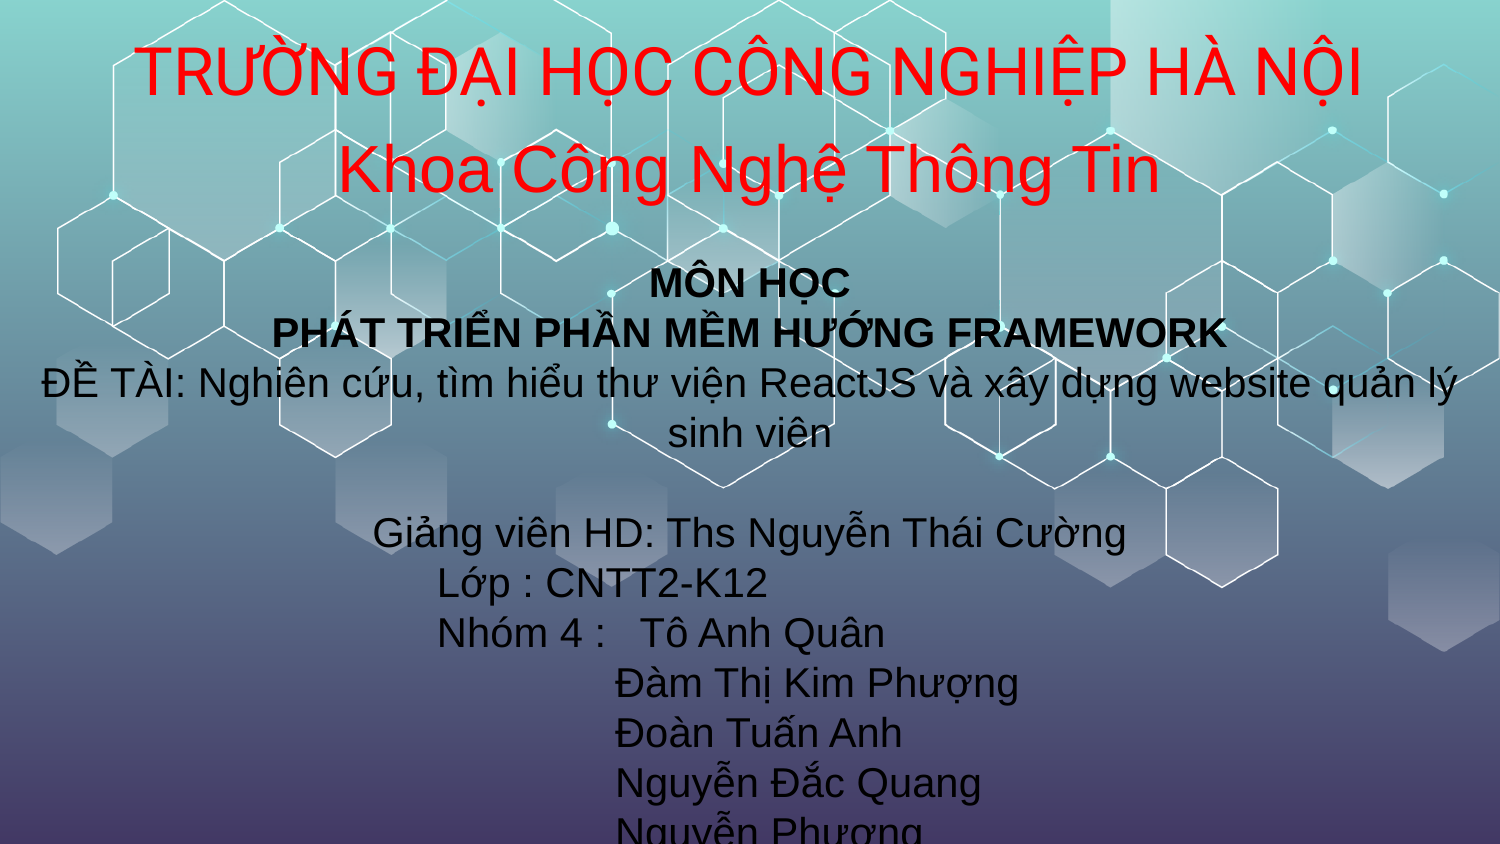

# TRƯỜNG ĐẠI HỌC CÔNG NGHIỆP HÀ NỘI
Khoa Công Nghệ Thông Tin

MÔN HỌC
PHÁT TRIỂN PHẦN MỀM HƯỚNG FRAMEWORK
ĐỀ TÀI: Nghiên cứu, tìm hiểu thư viện ReactJS và xây dựng website quản lý sinh viên

Giảng viên HD: Ths Nguyễn Thái Cường
Lớp : CNTT2-K12
Nhóm 4 :   Tô Anh Quân
Đàm Thị Kim Phượng
Đoàn Tuấn Anh
Nguyễn Đắc Quang
Nguyễn Phương